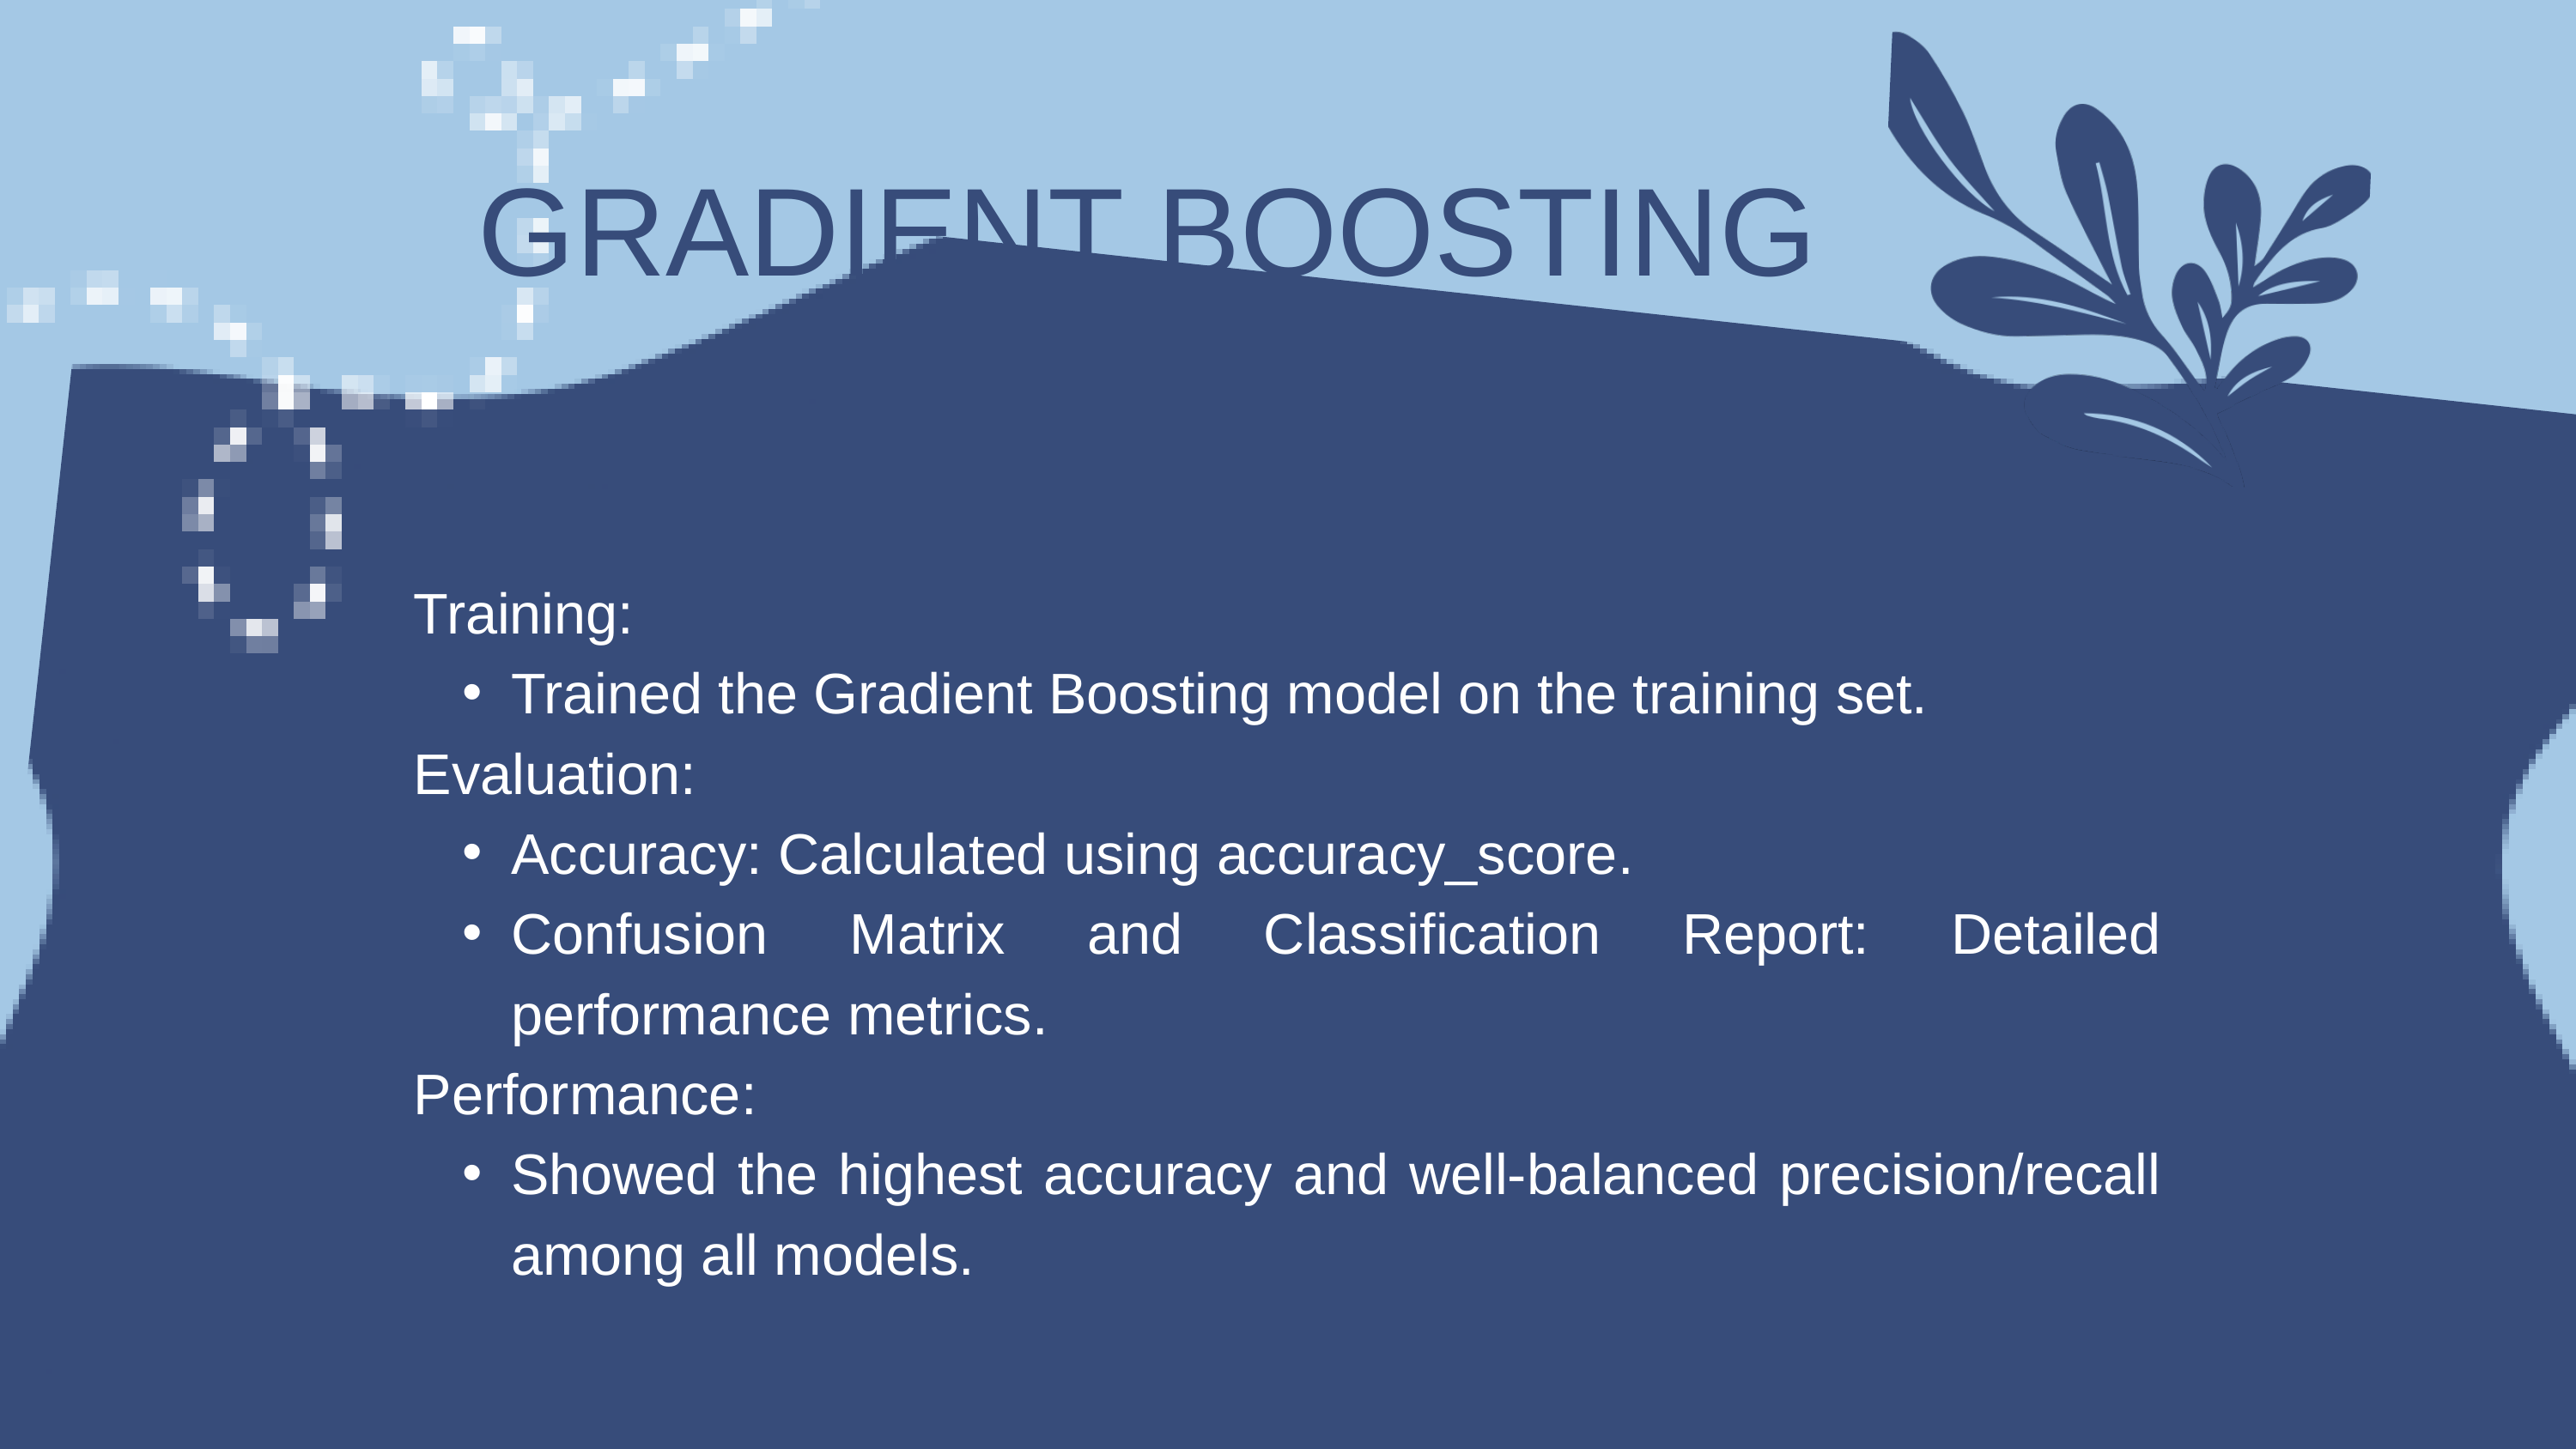

GRADIENT BOOSTING
Training:
Trained the Gradient Boosting model on the training set.
Evaluation:
Accuracy: Calculated using accuracy_score.
Confusion Matrix and Classification Report: Detailed performance metrics.
Performance:
Showed the highest accuracy and well-balanced precision/recall among all models.